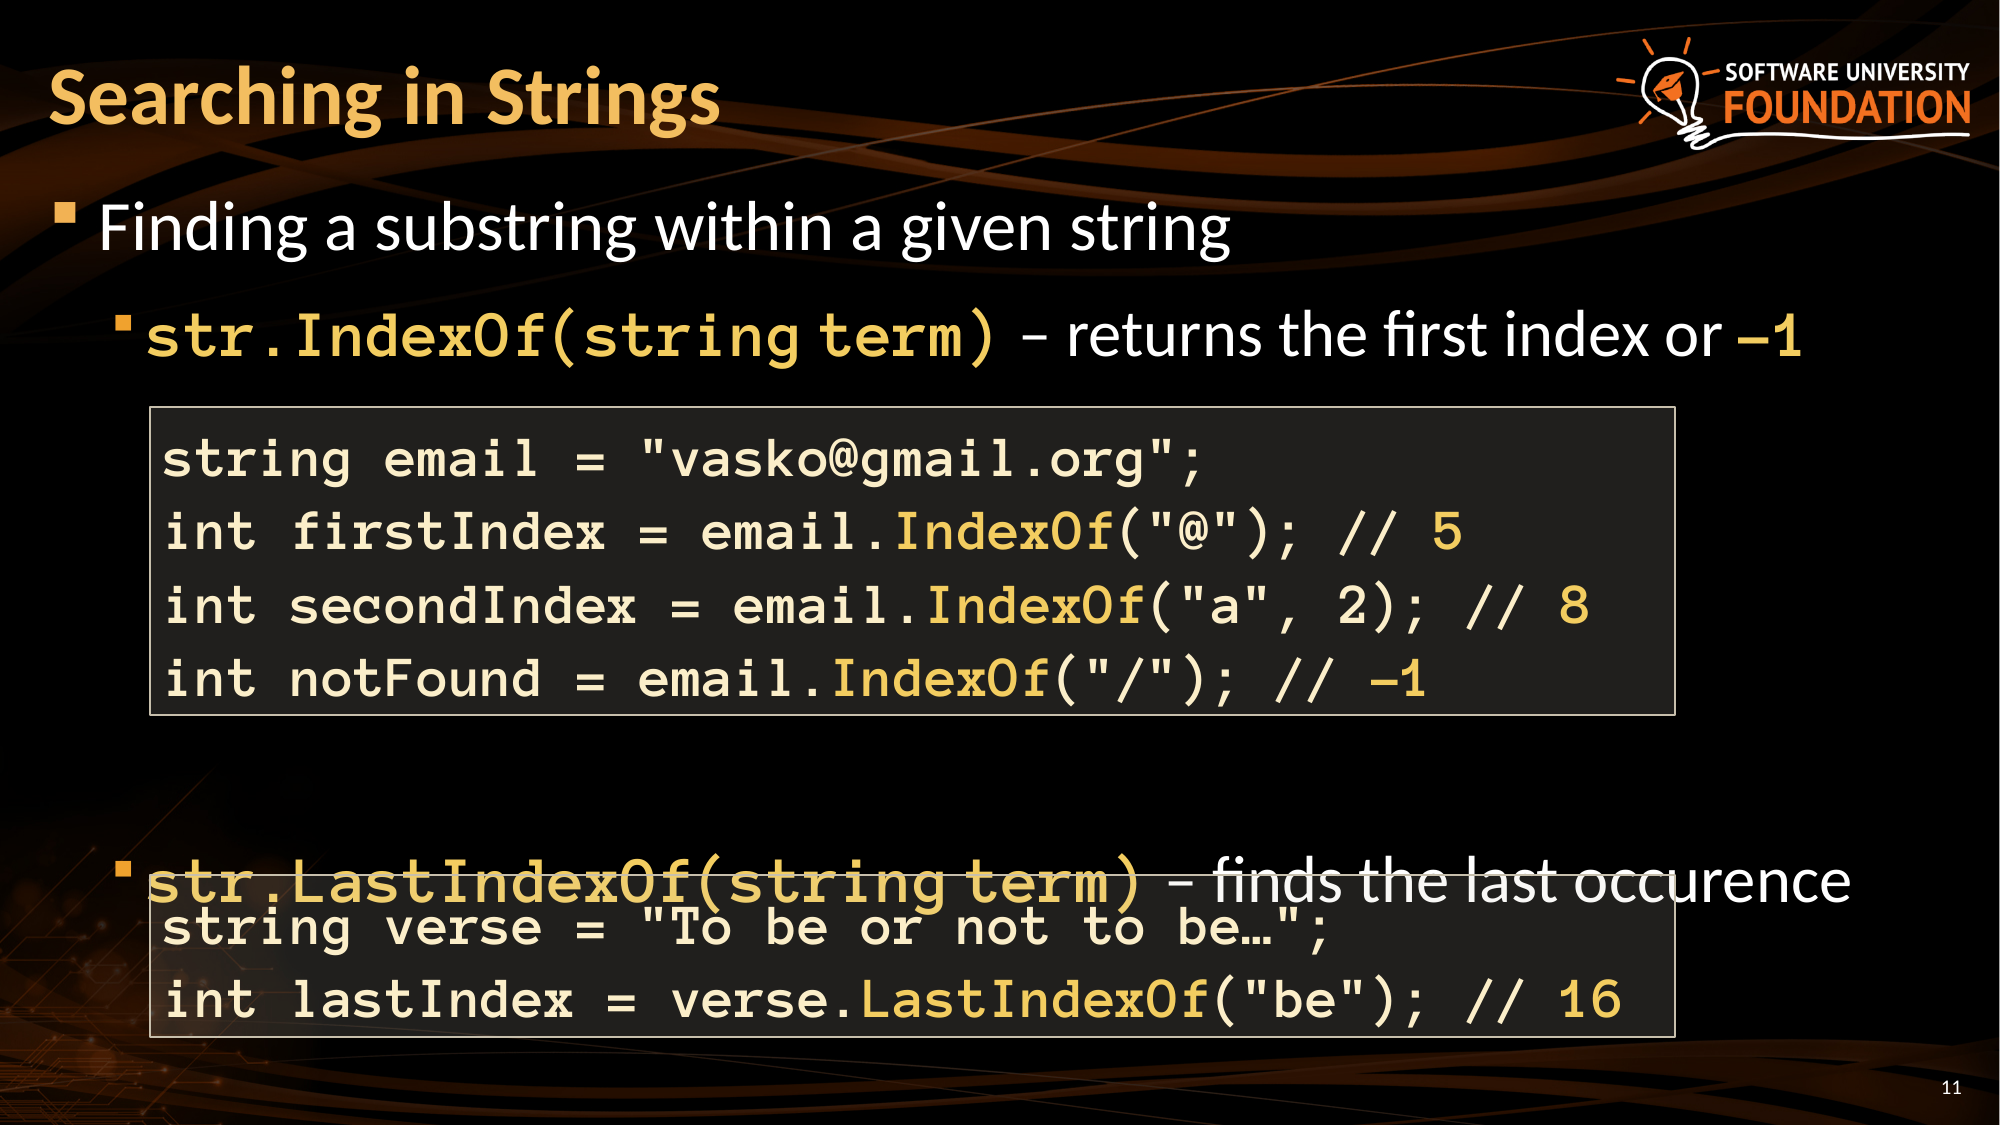

# Searching in Strings
Finding a substring within a given string
str.IndexOf(string term) – returns the first index or -1

str.LastIndexOf(string term) – finds the last occurence

string email = "vasko@gmail.org";
int firstIndex = email.IndexOf("@"); // 5
int secondIndex = email.IndexOf("a", 2); // 8
int notFound = email.IndexOf("/"); // -1
string verse = "To be or not to be…";
int lastIndex = verse.LastIndexOf("be"); // 16
11